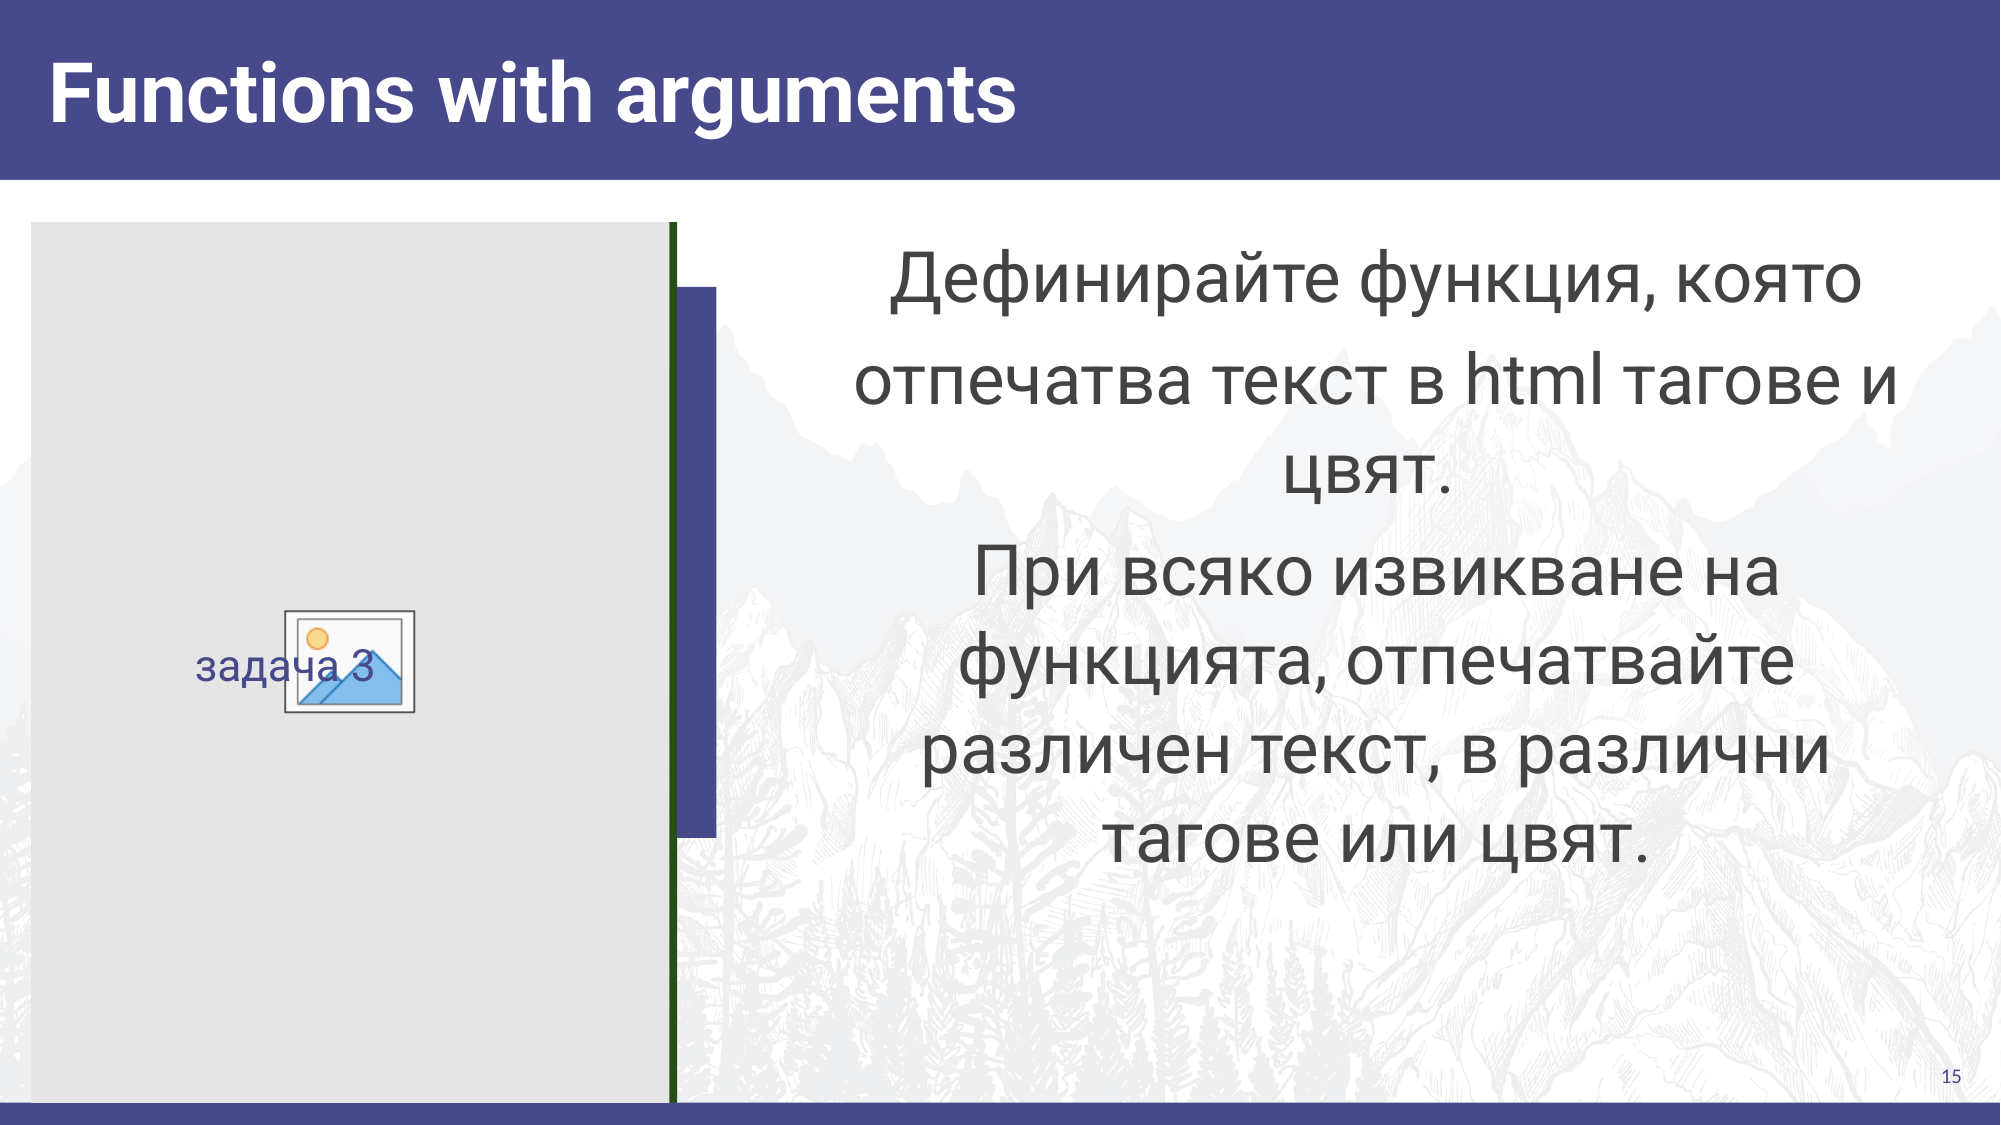

# Functions with arguments
Дефинирайте функция, която
отпечатва текст в html тагове и цвят.
При всяко извикване на функцията, отпечатвайте различен текст, в различни тагове или цвят.
задача 3
15